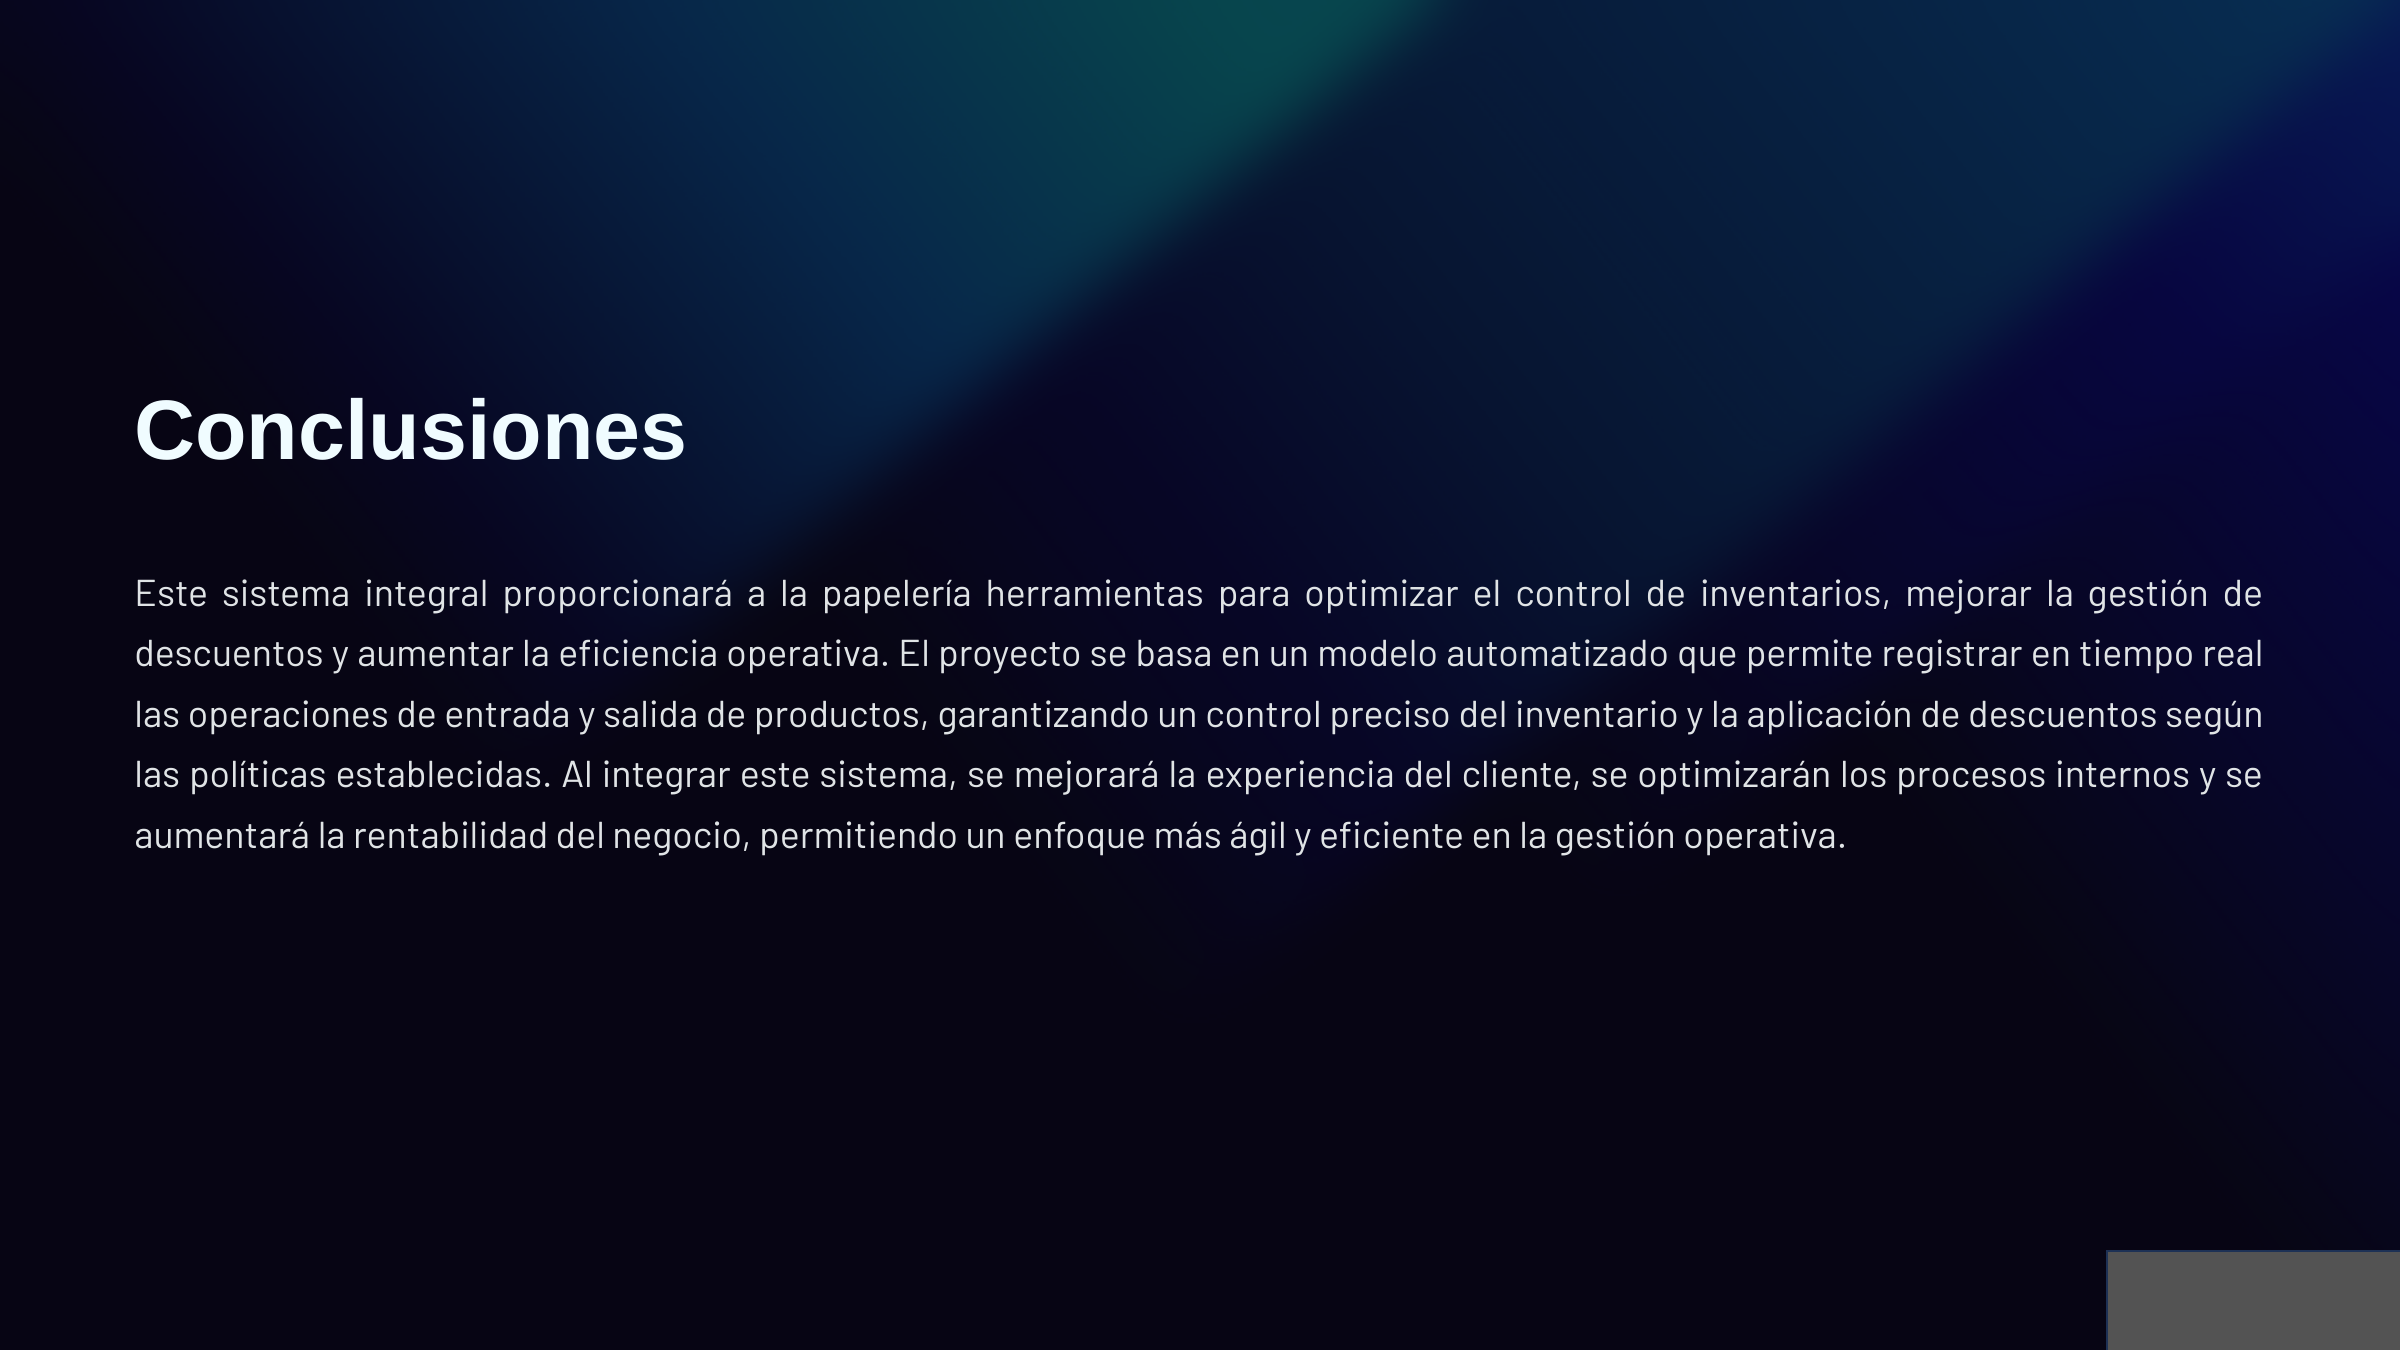

Conclusiones
Este sistema integral proporcionará a la papelería herramientas para optimizar el control de inventarios, mejorar la gestión de descuentos y aumentar la eficiencia operativa. El proyecto se basa en un modelo automatizado que permite registrar en tiempo real las operaciones de entrada y salida de productos, garantizando un control preciso del inventario y la aplicación de descuentos según las políticas establecidas. Al integrar este sistema, se mejorará la experiencia del cliente, se optimizarán los procesos internos y se aumentará la rentabilidad del negocio, permitiendo un enfoque más ágil y eficiente en la gestión operativa.